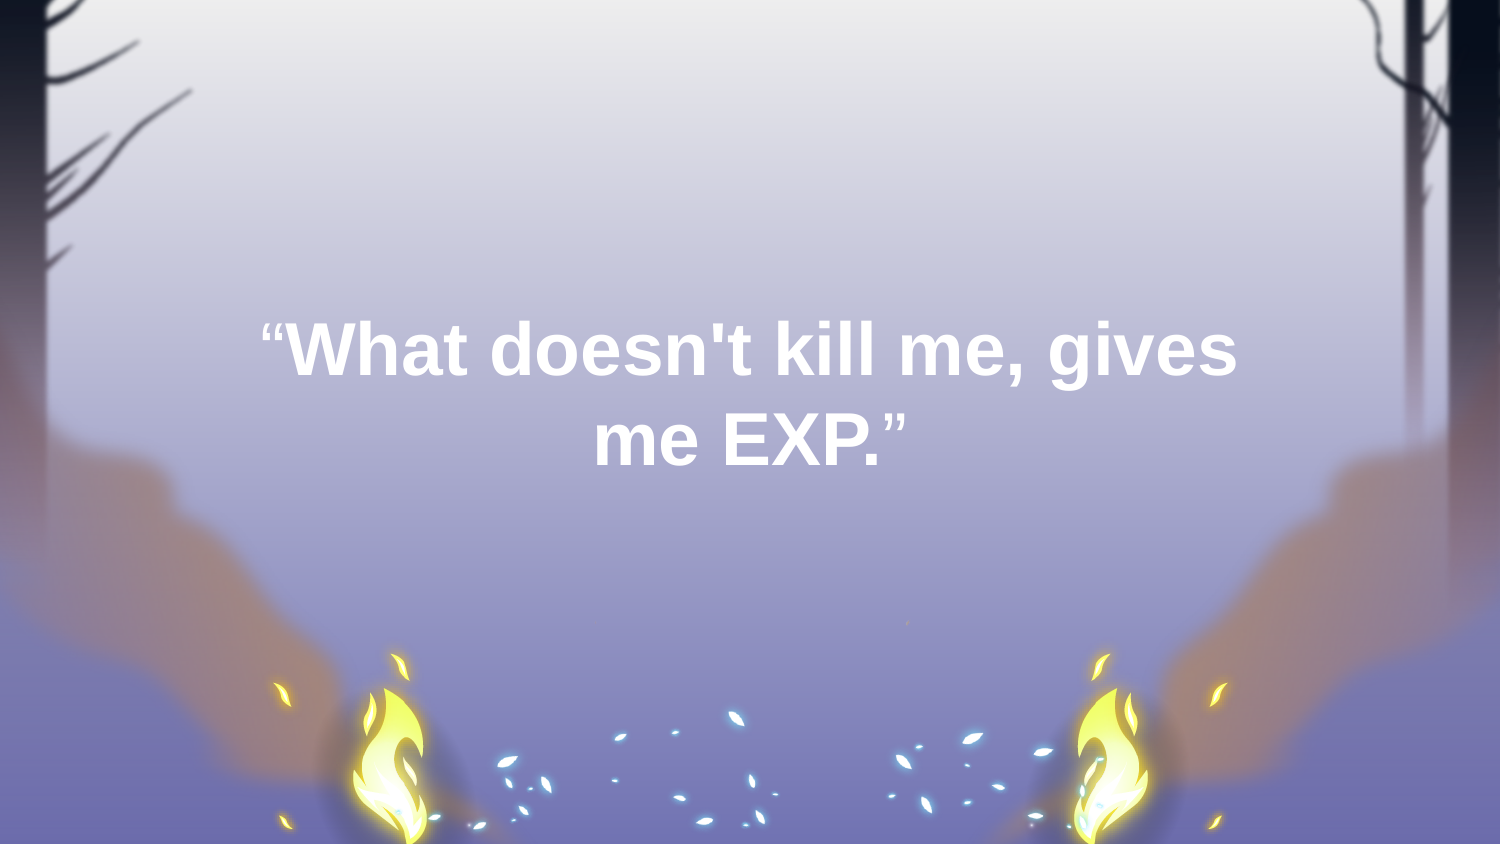

“What doesn't kill me, gives me EXP.”